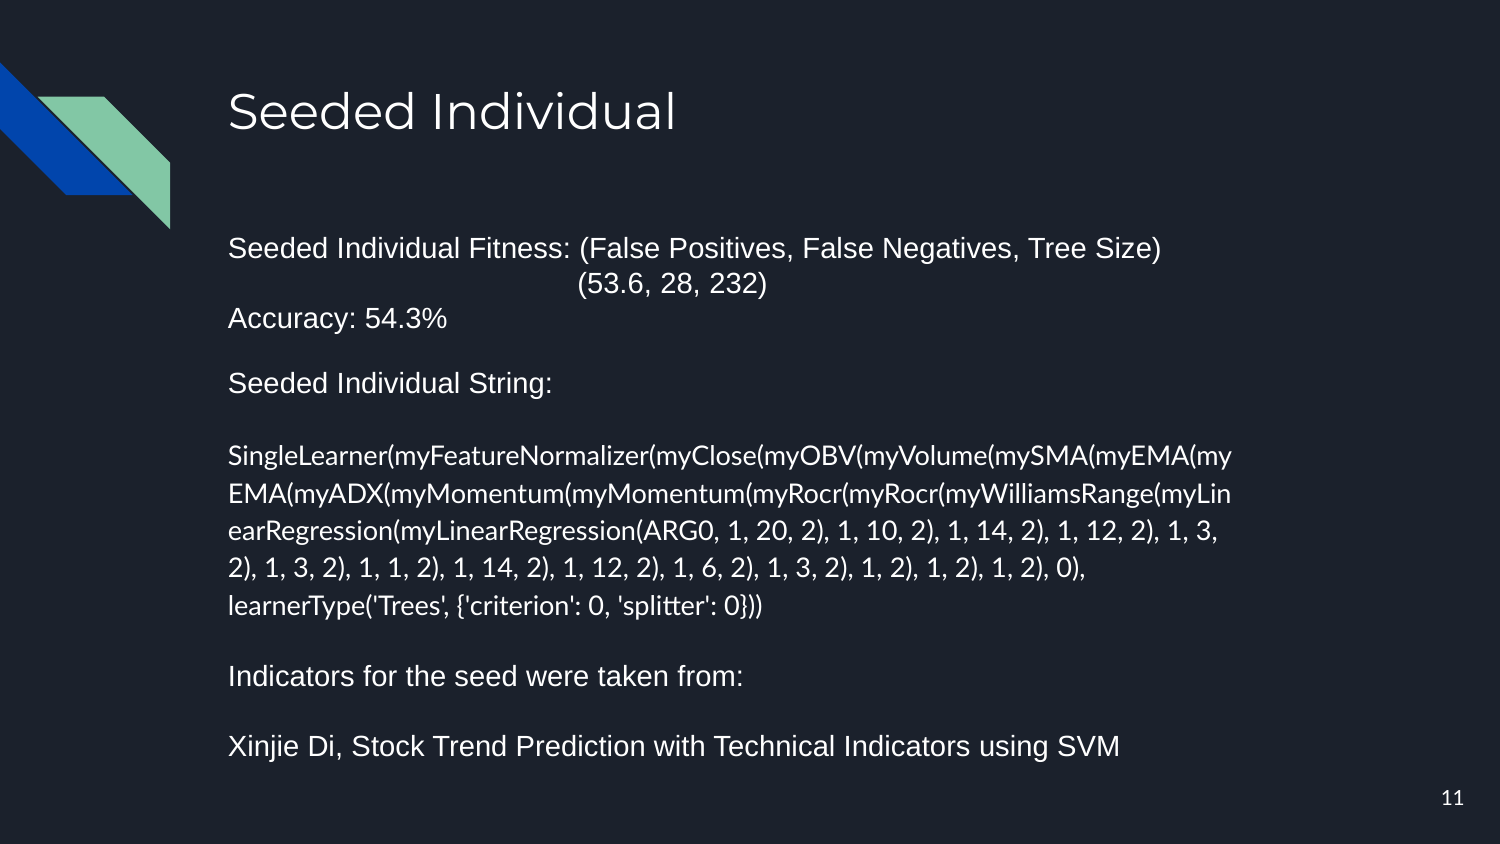

# Seeded Individual
Seeded Individual Fitness: (False Positives, False Negatives, Tree Size)
      (53.6, 28, 232)
Accuracy: 54.3%
Seeded Individual String:

SingleLearner(myFeatureNormalizer(myClose(myOBV(myVolume(mySMA(myEMA(myEMA(myADX(myMomentum(myMomentum(myRocr(myRocr(myWilliamsRange(myLinearRegression(myLinearRegression(ARG0, 1, 20, 2), 1, 10, 2), 1, 14, 2), 1, 12, 2), 1, 3, 2), 1, 3, 2), 1, 1, 2), 1, 14, 2), 1, 12, 2), 1, 6, 2), 1, 3, 2), 1, 2), 1, 2), 1, 2), 0), learnerType('Trees', {'criterion': 0, 'splitter': 0}))

Indicators for the seed were taken from:

Xinjie Di, Stock Trend Prediction with Technical Indicators using SVM

11